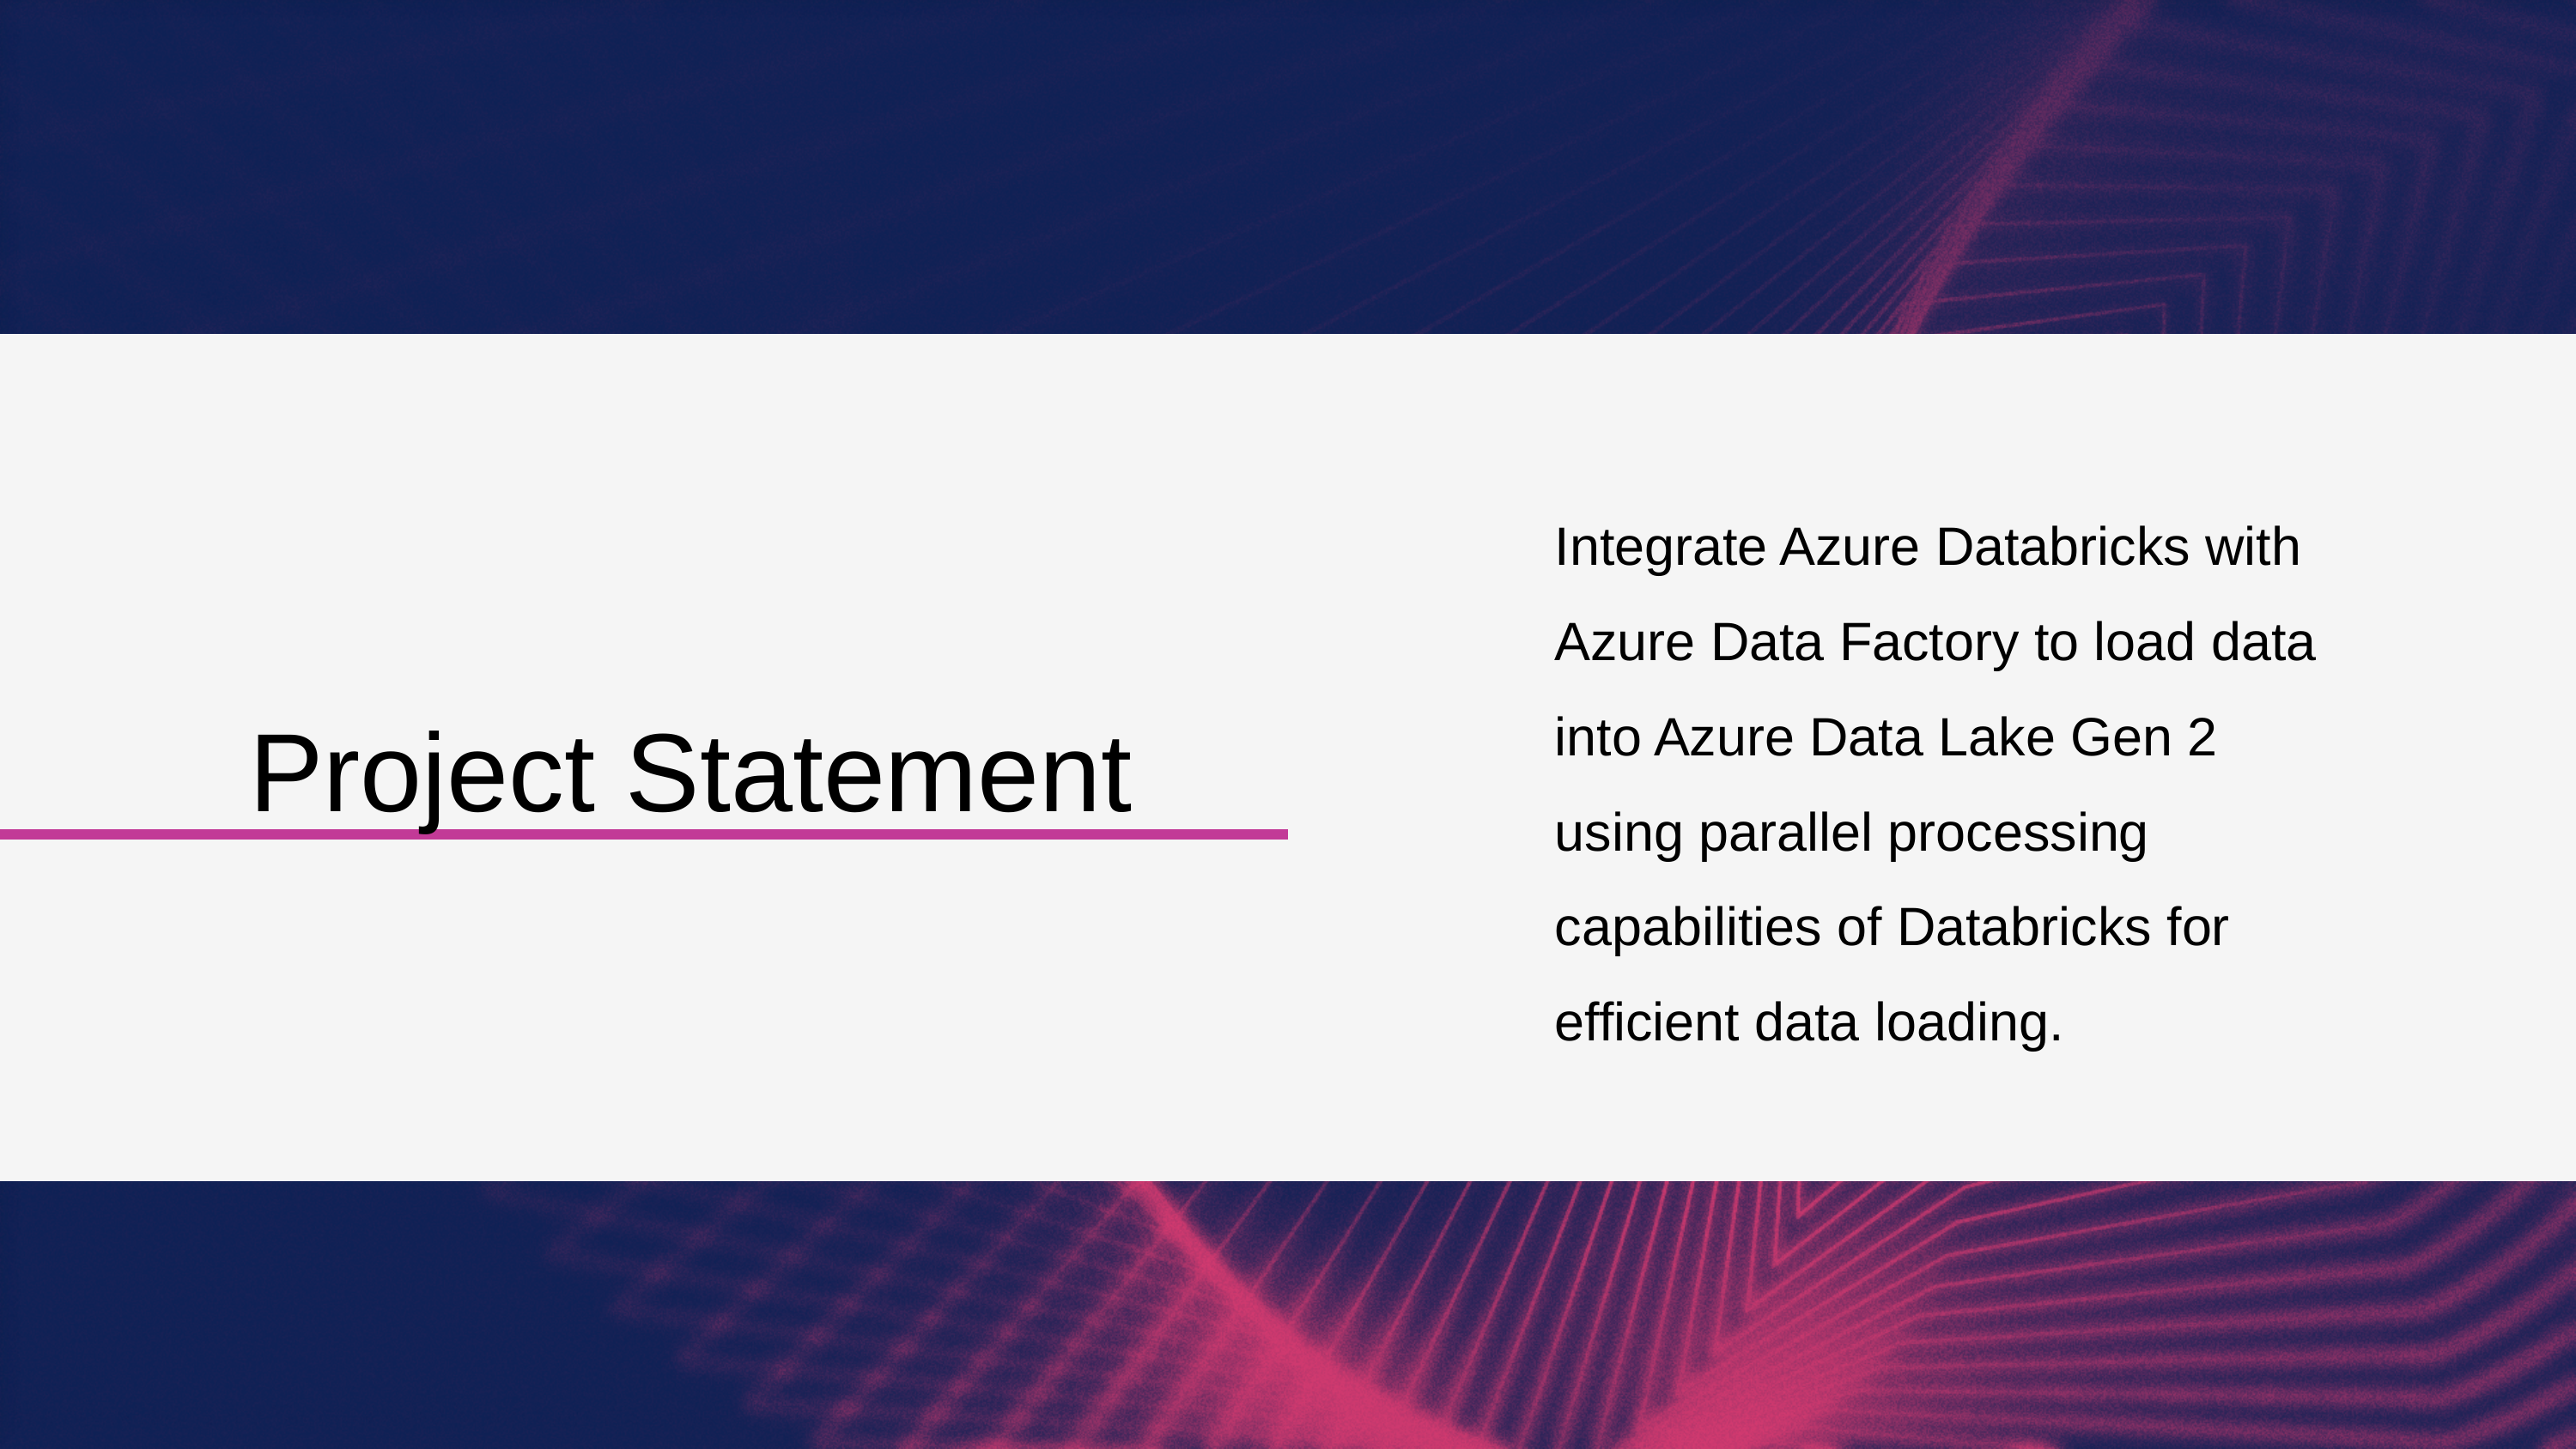

Integrate Azure Databricks with Azure Data Factory to load data into Azure Data Lake Gen 2 using parallel processing capabilities of Databricks for efficient data loading.
Project Statement